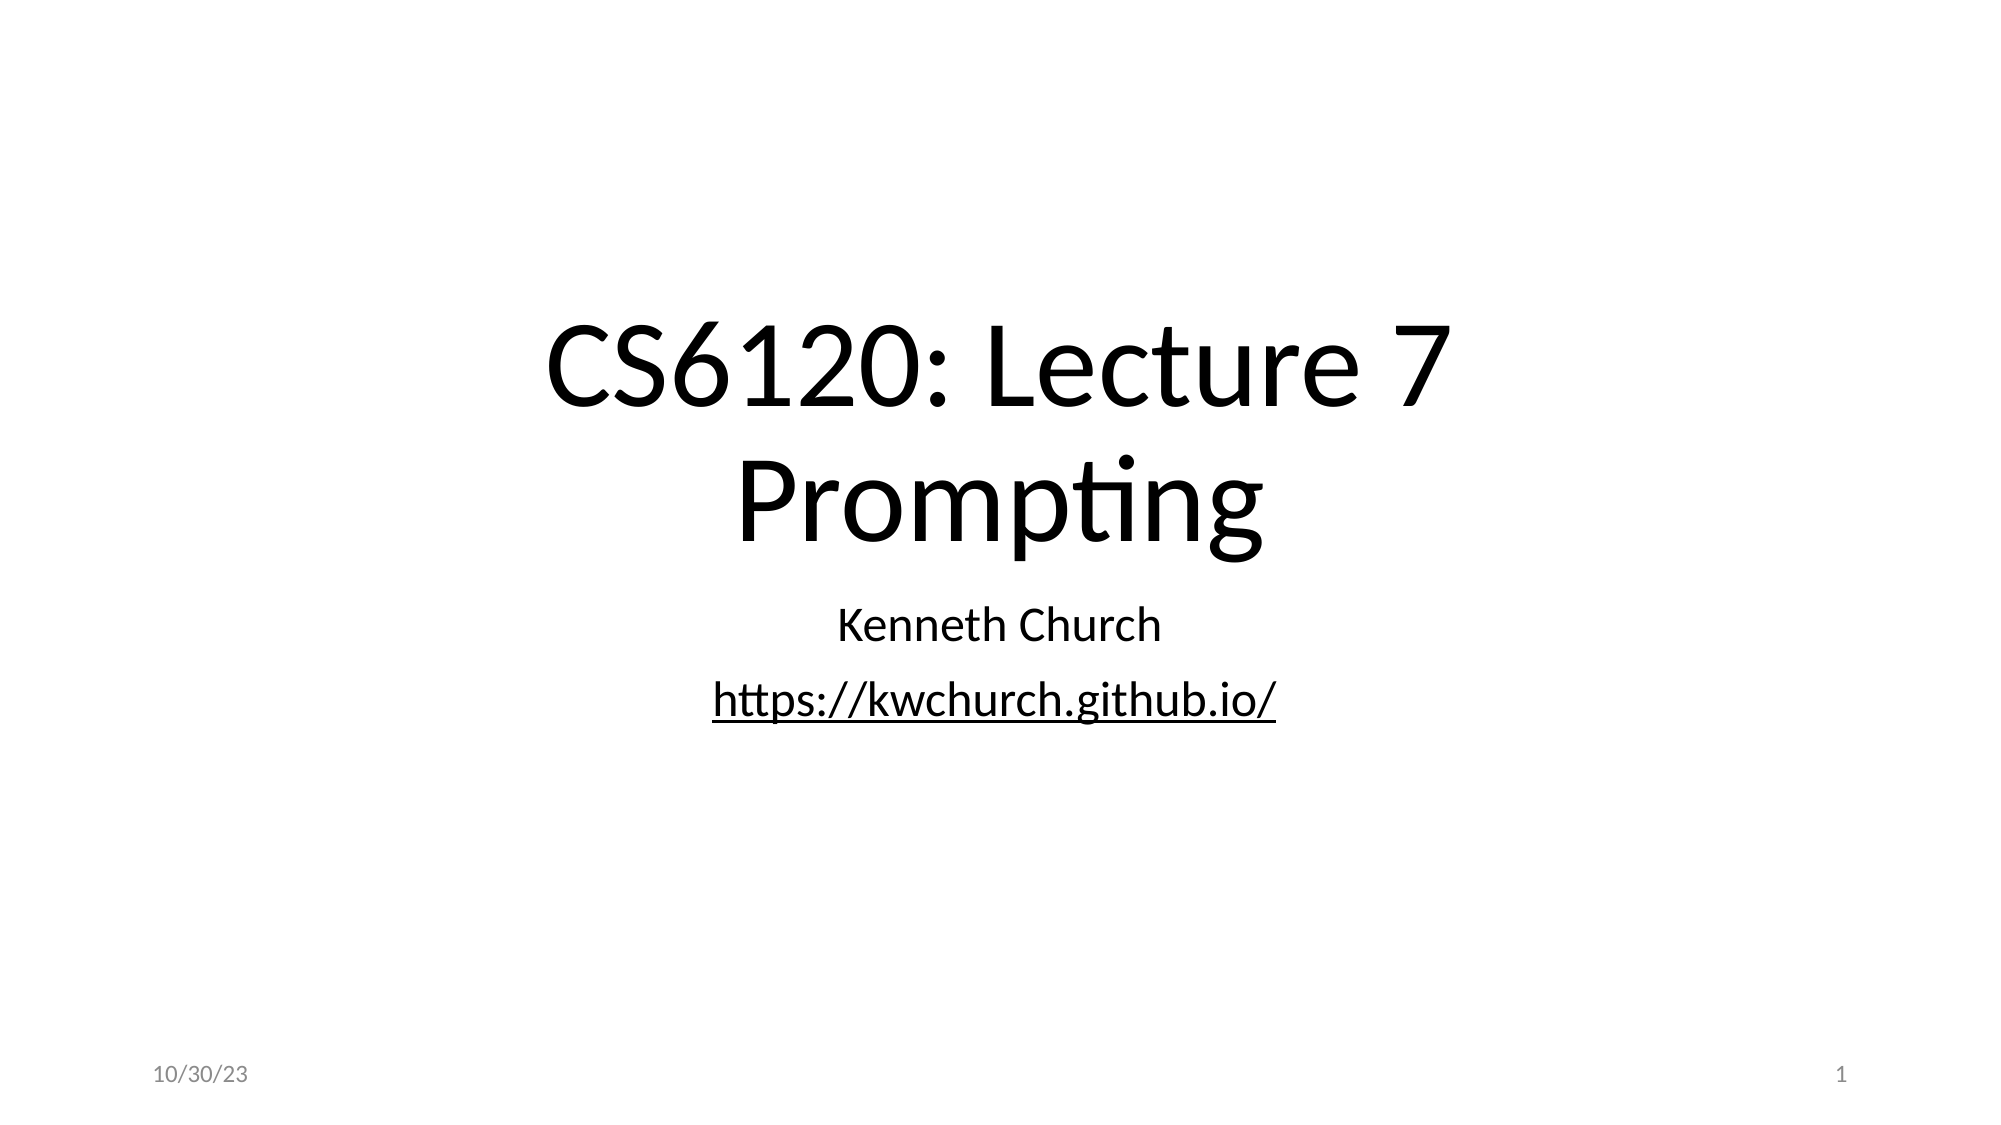

# CS6120: Lecture 7 Prompting
Kenneth Church
https://kwchurch.github.io/
10/30/23
1